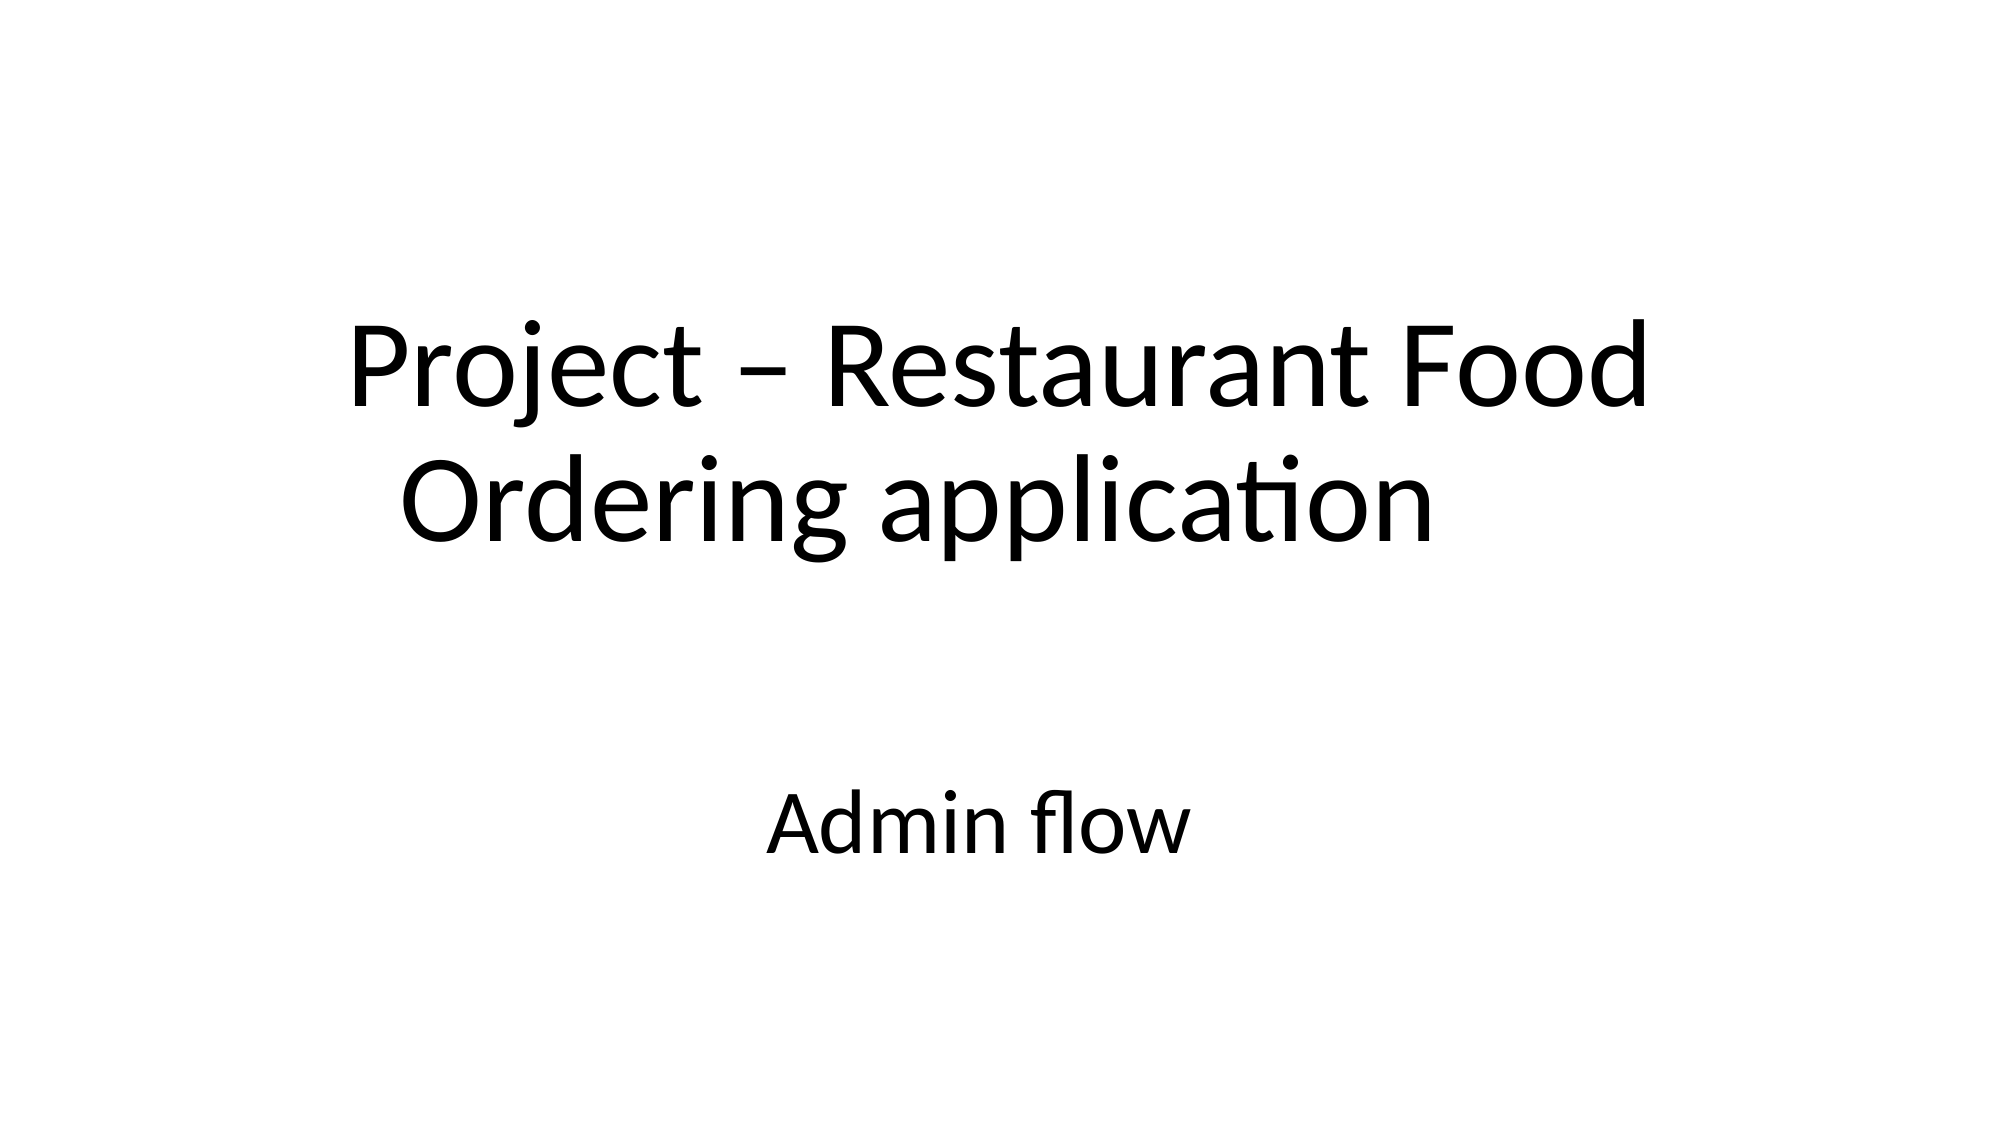

# Project – Restaurant Food Ordering application
Admin flow